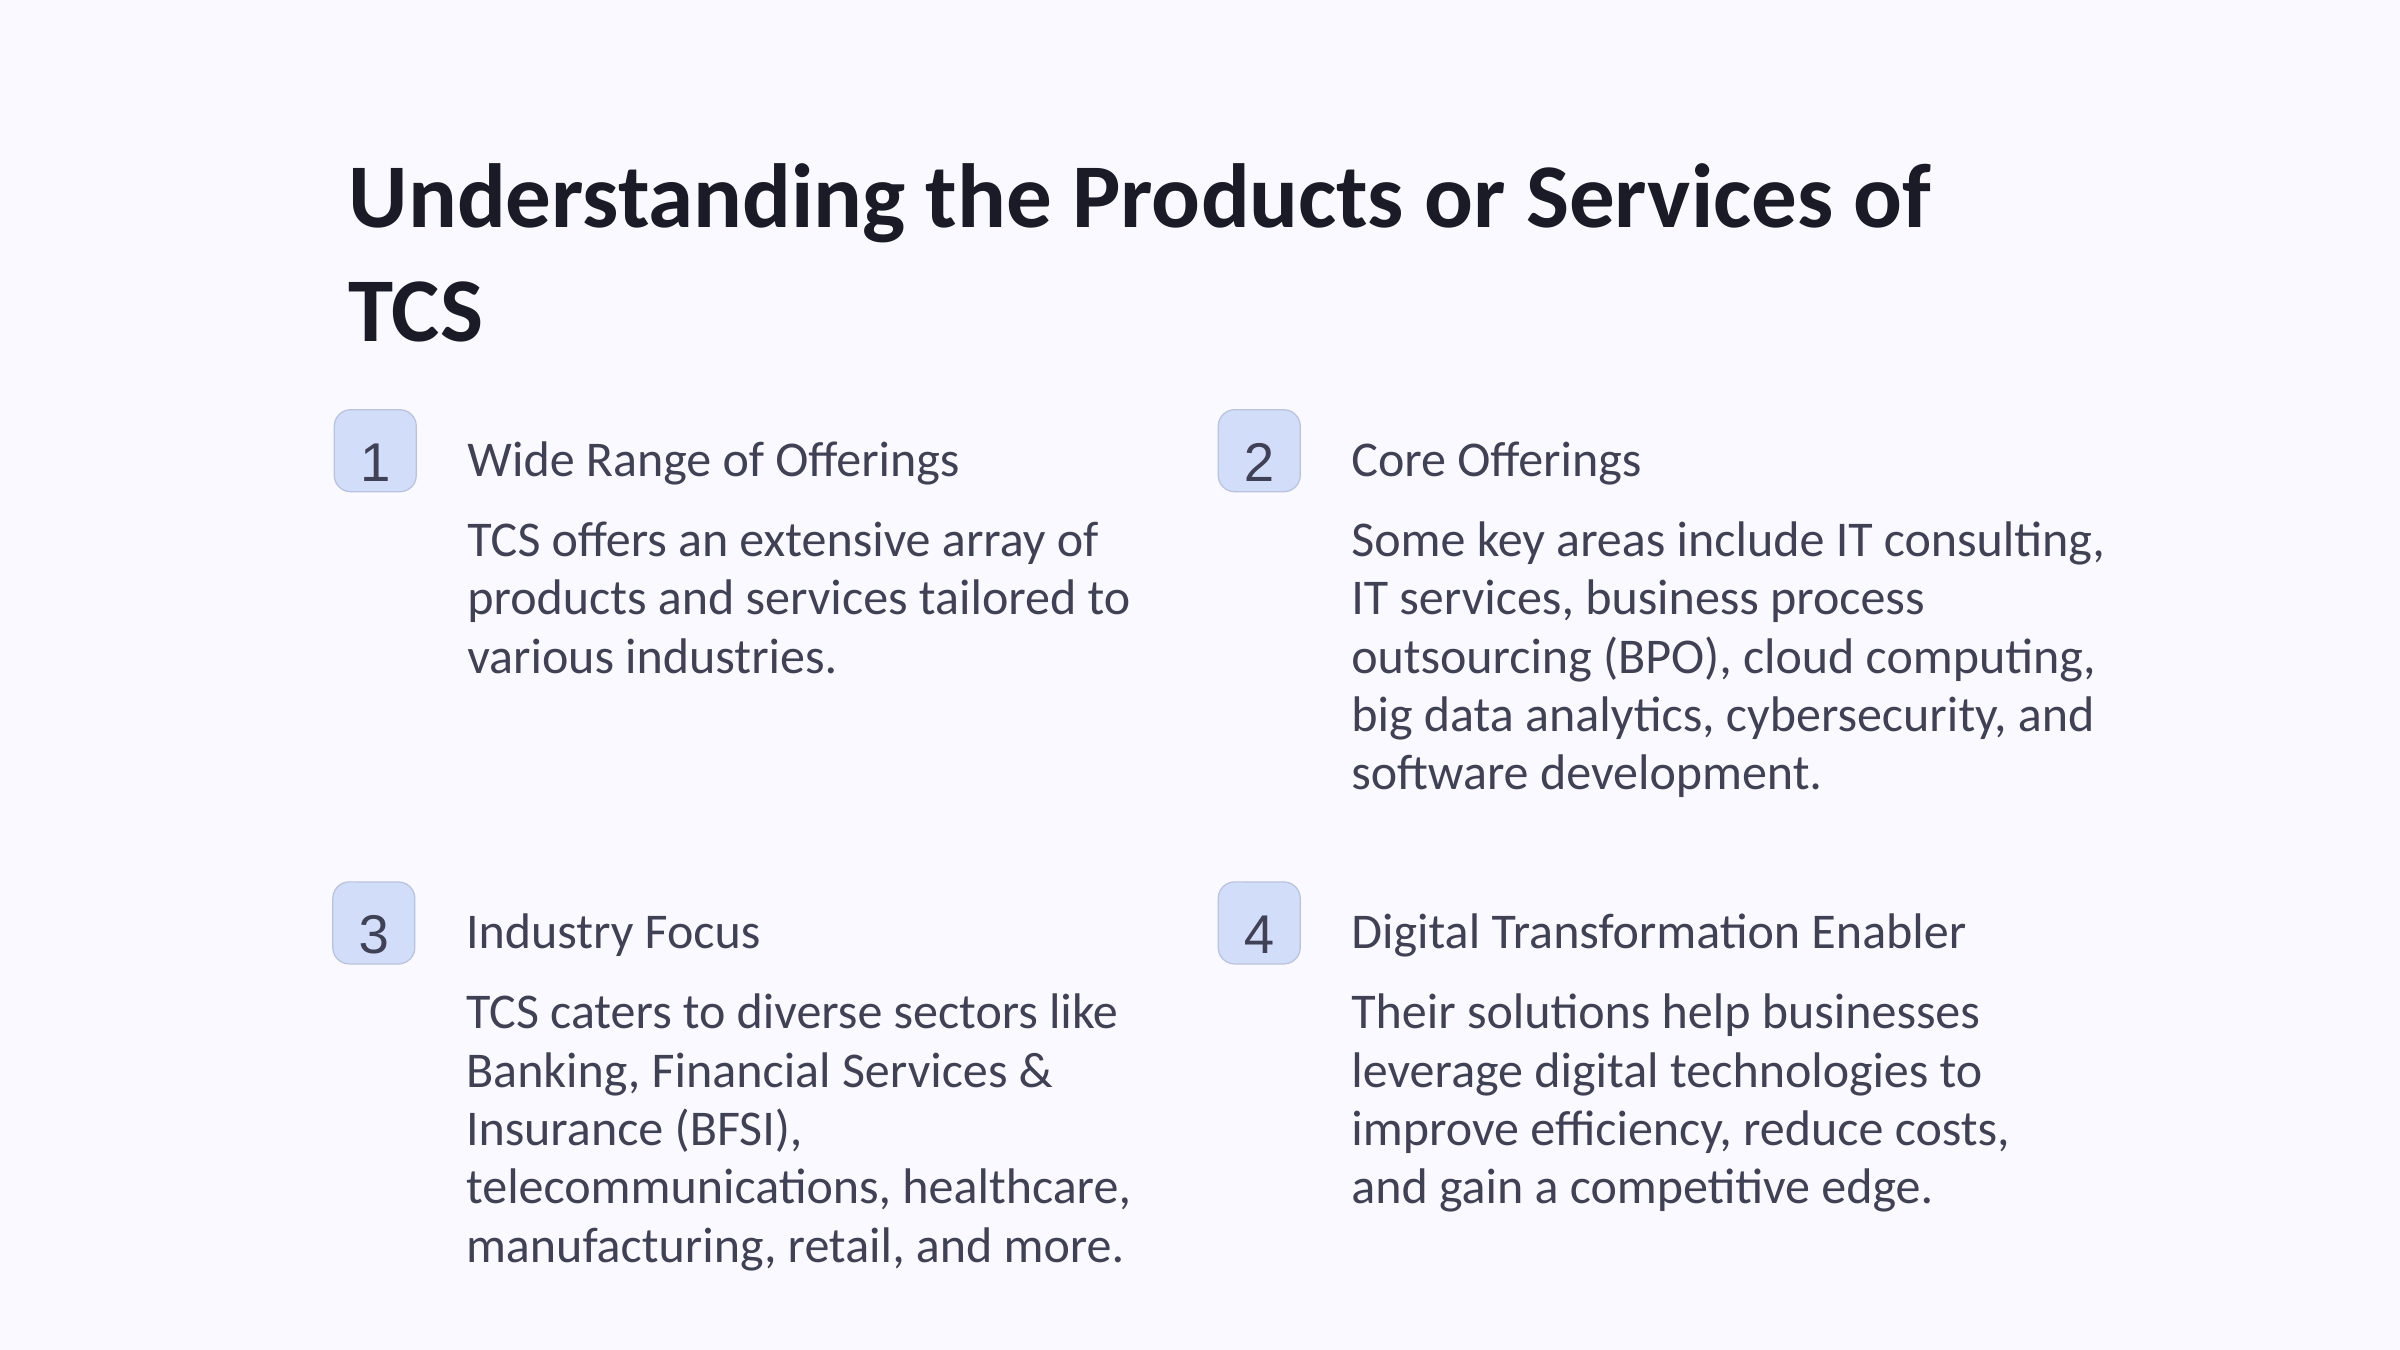

Understanding the Products or Services of TCS

1
2
Wide Range of Offerings
Core Offerings
TCS offers an extensive array of products and services tailored to various industries.
Some key areas include IT consulting, IT services, business process outsourcing (BPO), cloud computing, big data analytics, cybersecurity, and software development.

3
4
Industry Focus
Digital Transformation Enabler
TCS caters to diverse sectors like Banking, Financial Services & Insurance (BFSI), telecommunications, healthcare, manufacturing, retail, and more.
Their solutions help businesses leverage digital technologies to improve efficiency, reduce costs, and gain a competitive edge.